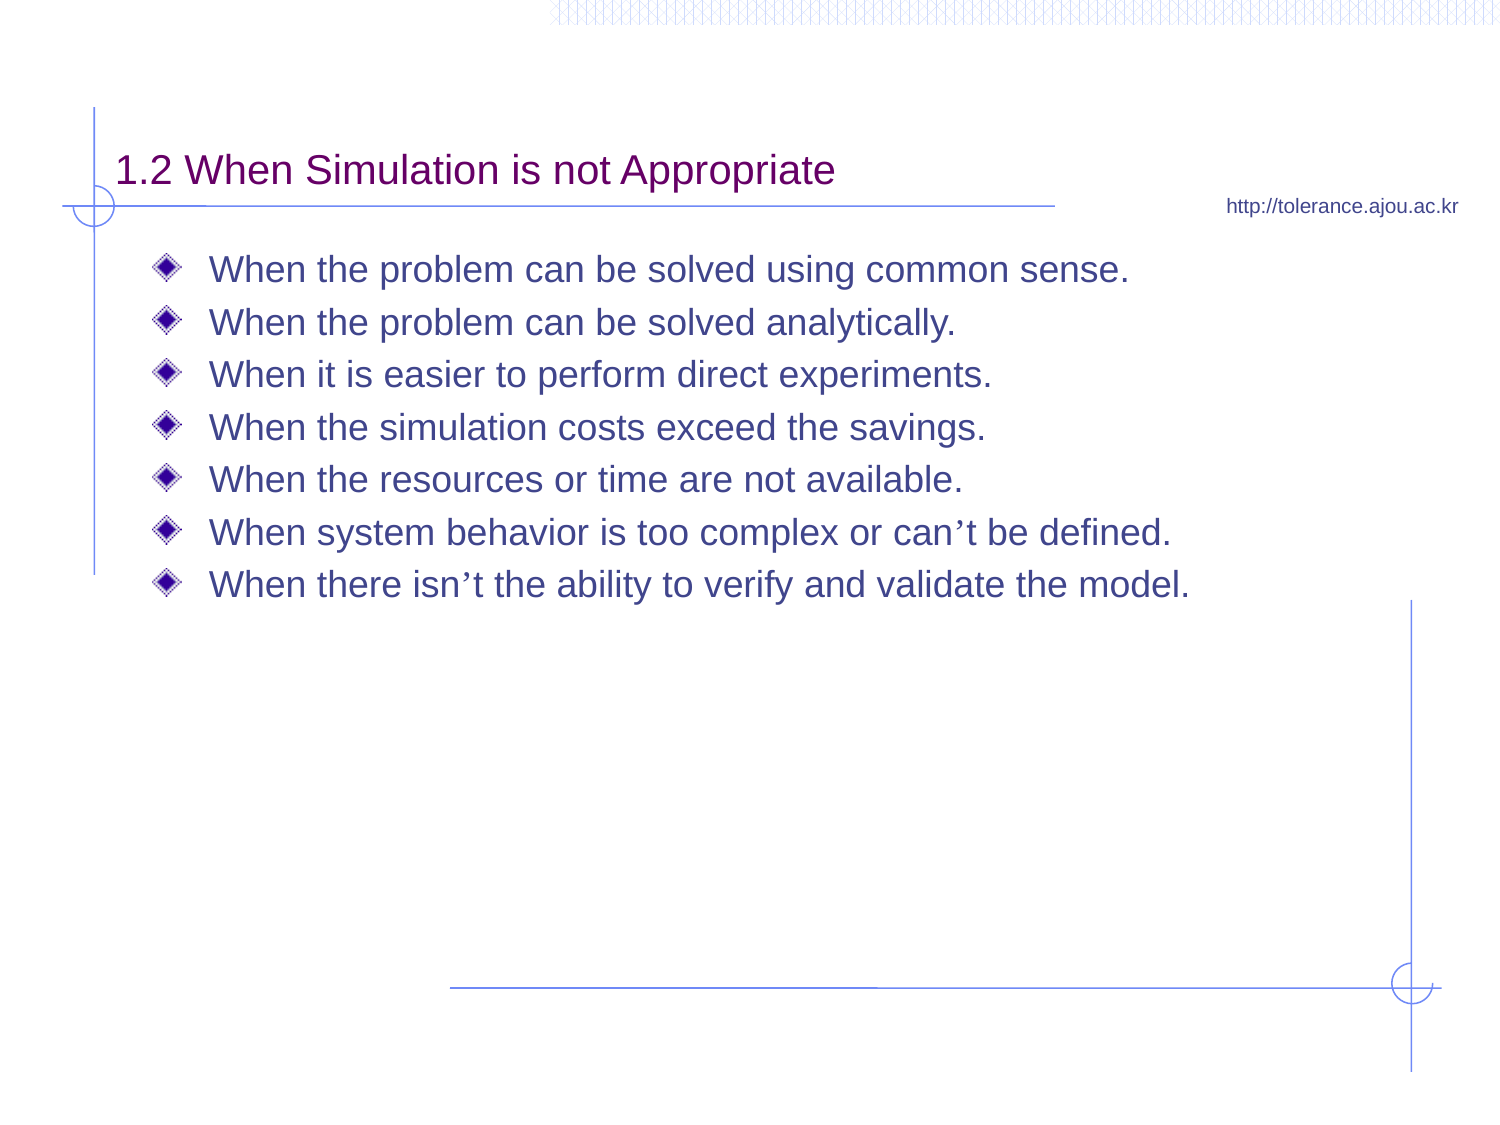

# 1.2 When Simulation is not Appropriate
When the problem can be solved using common sense.
When the problem can be solved analytically.
When it is easier to perform direct experiments.
When the simulation costs exceed the savings.
When the resources or time are not available.
When system behavior is too complex or can’t be defined.
When there isn’t the ability to verify and validate the model.